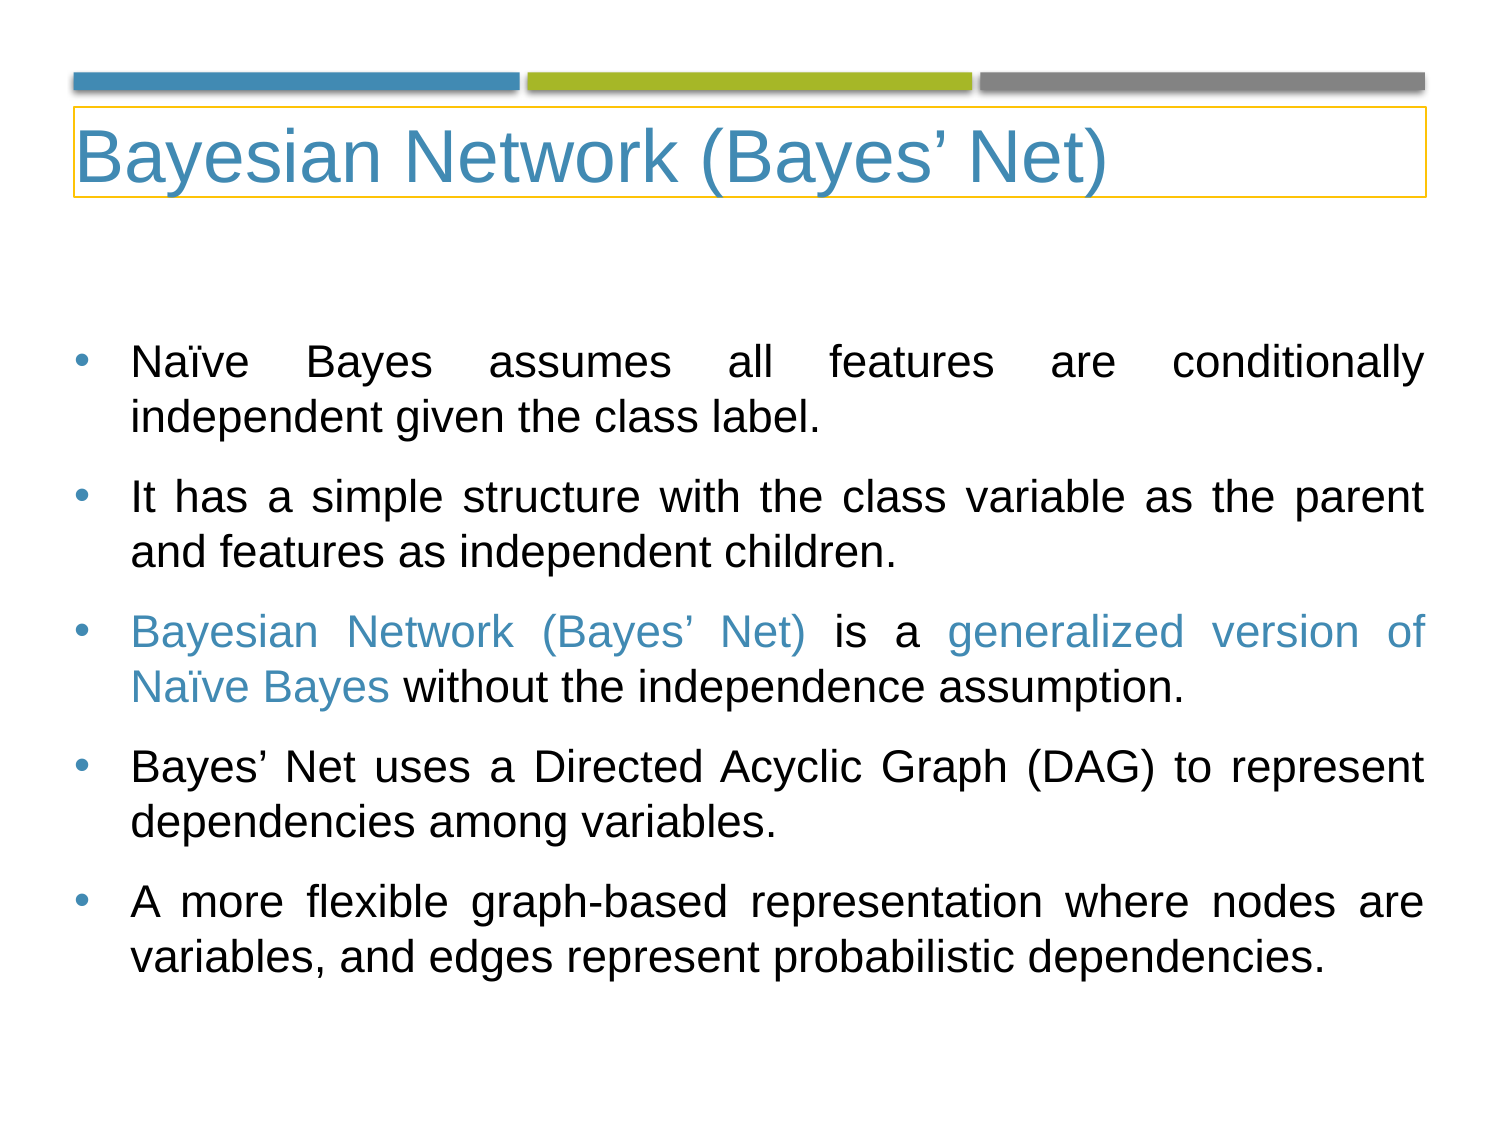

Bayesian Network (Bayes’ Net)
Naïve Bayes assumes all features are conditionally independent given the class label.
It has a simple structure with the class variable as the parent and features as independent children.
Bayesian Network (Bayes’ Net) is a generalized version of Naïve Bayes without the independence assumption.
Bayes’ Net uses a Directed Acyclic Graph (DAG) to represent dependencies among variables.
A more flexible graph-based representation where nodes are variables, and edges represent probabilistic dependencies.